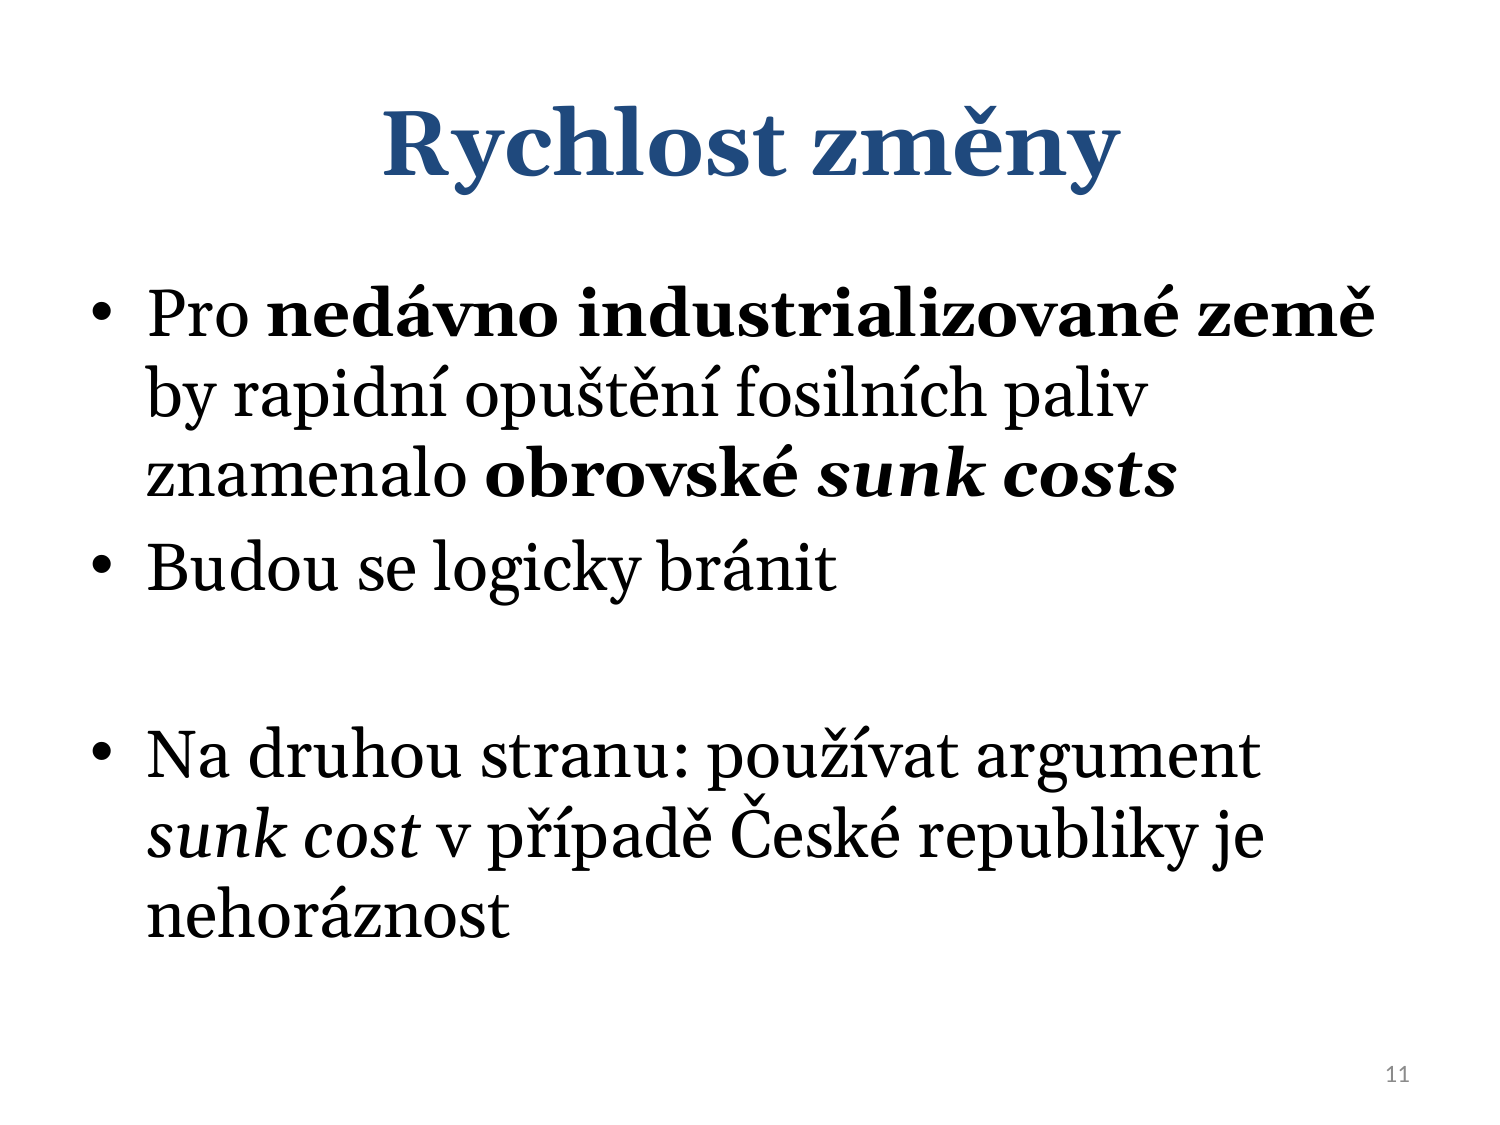

# Rychlost změny
Pro nedávno industrializované země by rapidní opuštění fosilních paliv znamenalo obrovské sunk costs
Budou se logicky bránit

Na druhou stranu: používat argument sunk cost v případě České republiky je nehoráznost
11